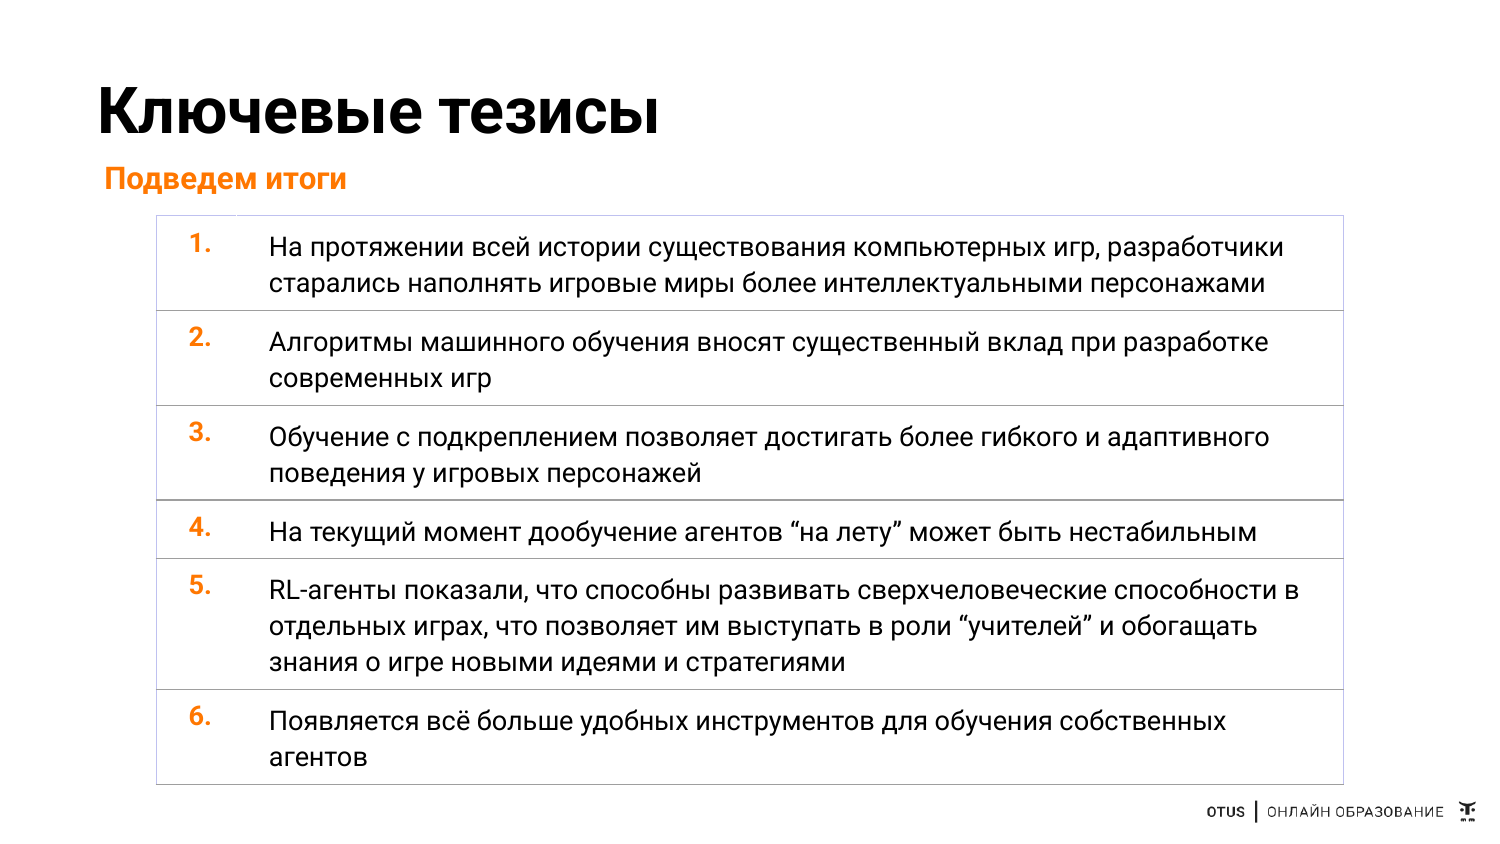

# Ключевые тезисы
Подведем итоги
| 1. | На протяжении всей истории существования компьютерных игр, разработчики старались наполнять игровые миры более интеллектуальными персонажами |
| --- | --- |
| 2. | Алгоритмы машинного обучения вносят существенный вклад при разработке современных игр |
| 3. | Обучение с подкреплением позволяет достигать более гибкого и адаптивного поведения у игровых персонажей |
| 4. | На текущий момент дообучение агентов “на лету” может быть нестабильным |
| 5. | RL-агенты показали, что способны развивать сверхчеловеческие способности в отдельных играх, что позволяет им выступать в роли “учителей” и обогащать знания о игре новыми идеями и стратегиями |
| 6. | Появляется всё больше удобных инструментов для обучения собственных агентов |